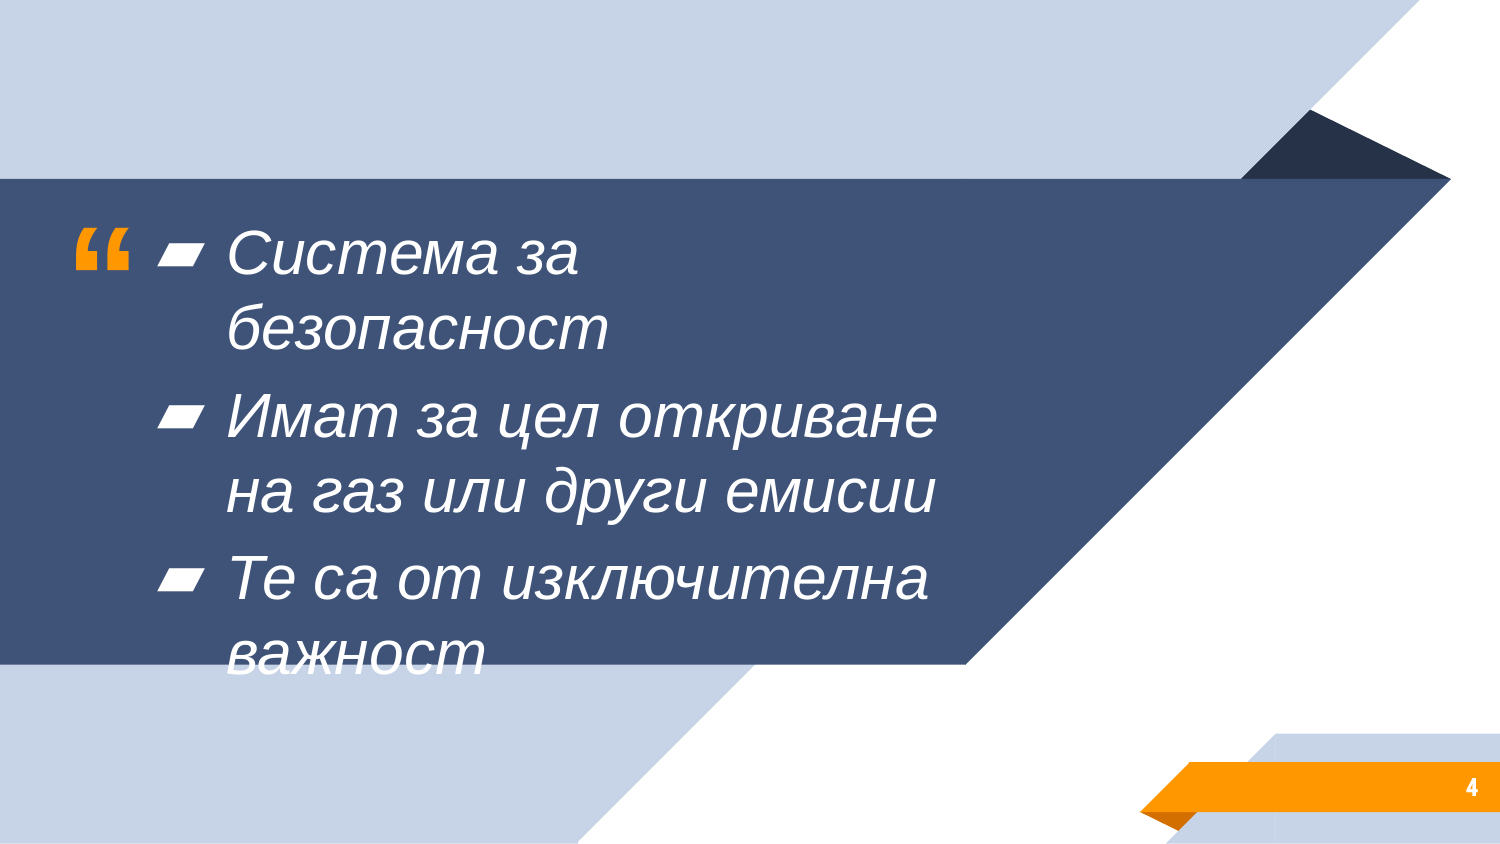

Система за безопасност
Имат за цел откриване на газ или други емисии
Те са от изключителна важност
4
4